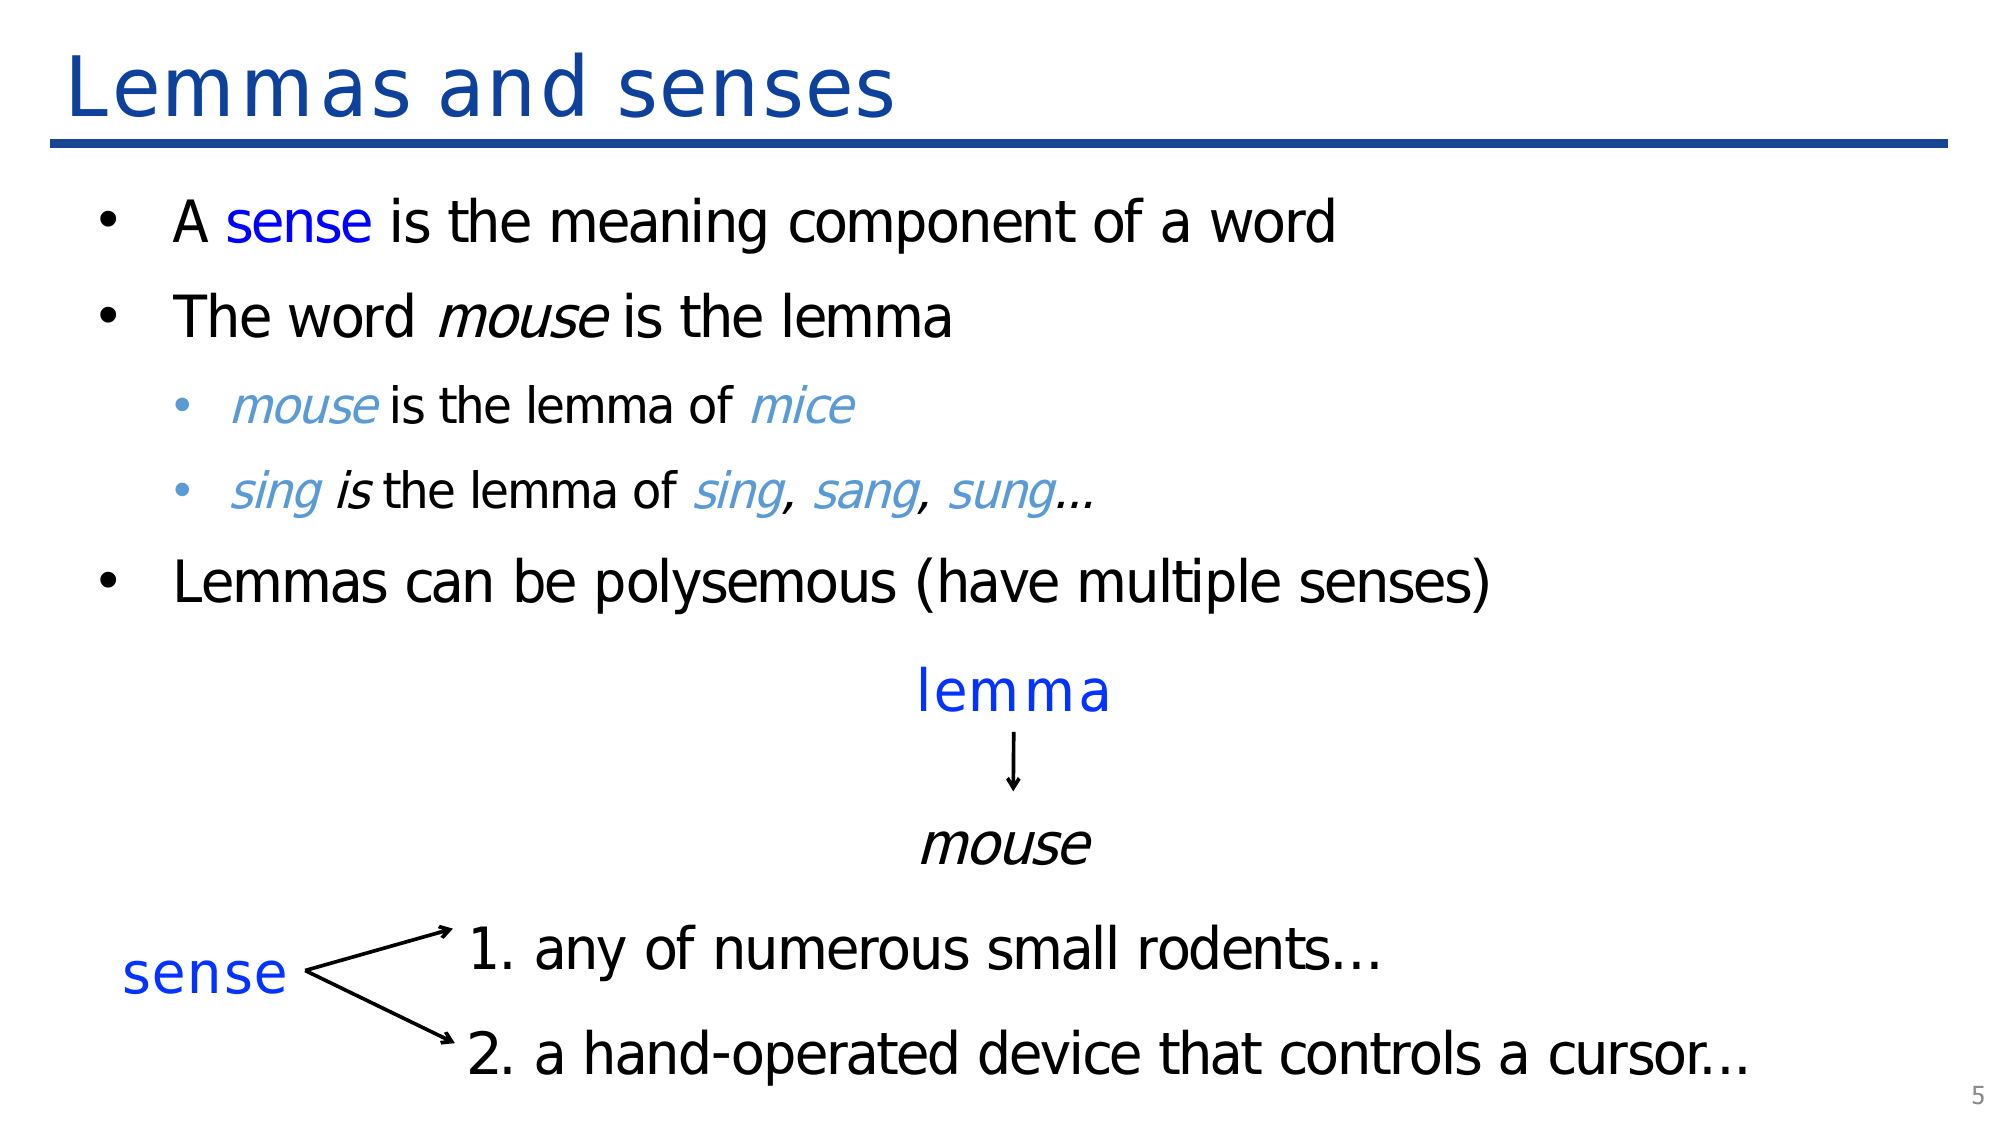

# Lemmas and senses
A sense is the meaning component of a word
The word mouse is the lemma
mouse is the lemma of mice
sing is the lemma of sing, sang, sung…
Lemmas can be polysemous (have multiple senses)
lemma
			mouse
1. any of numerous small rodents...
2. a hand-operated device that controls a cursor...
sense
5